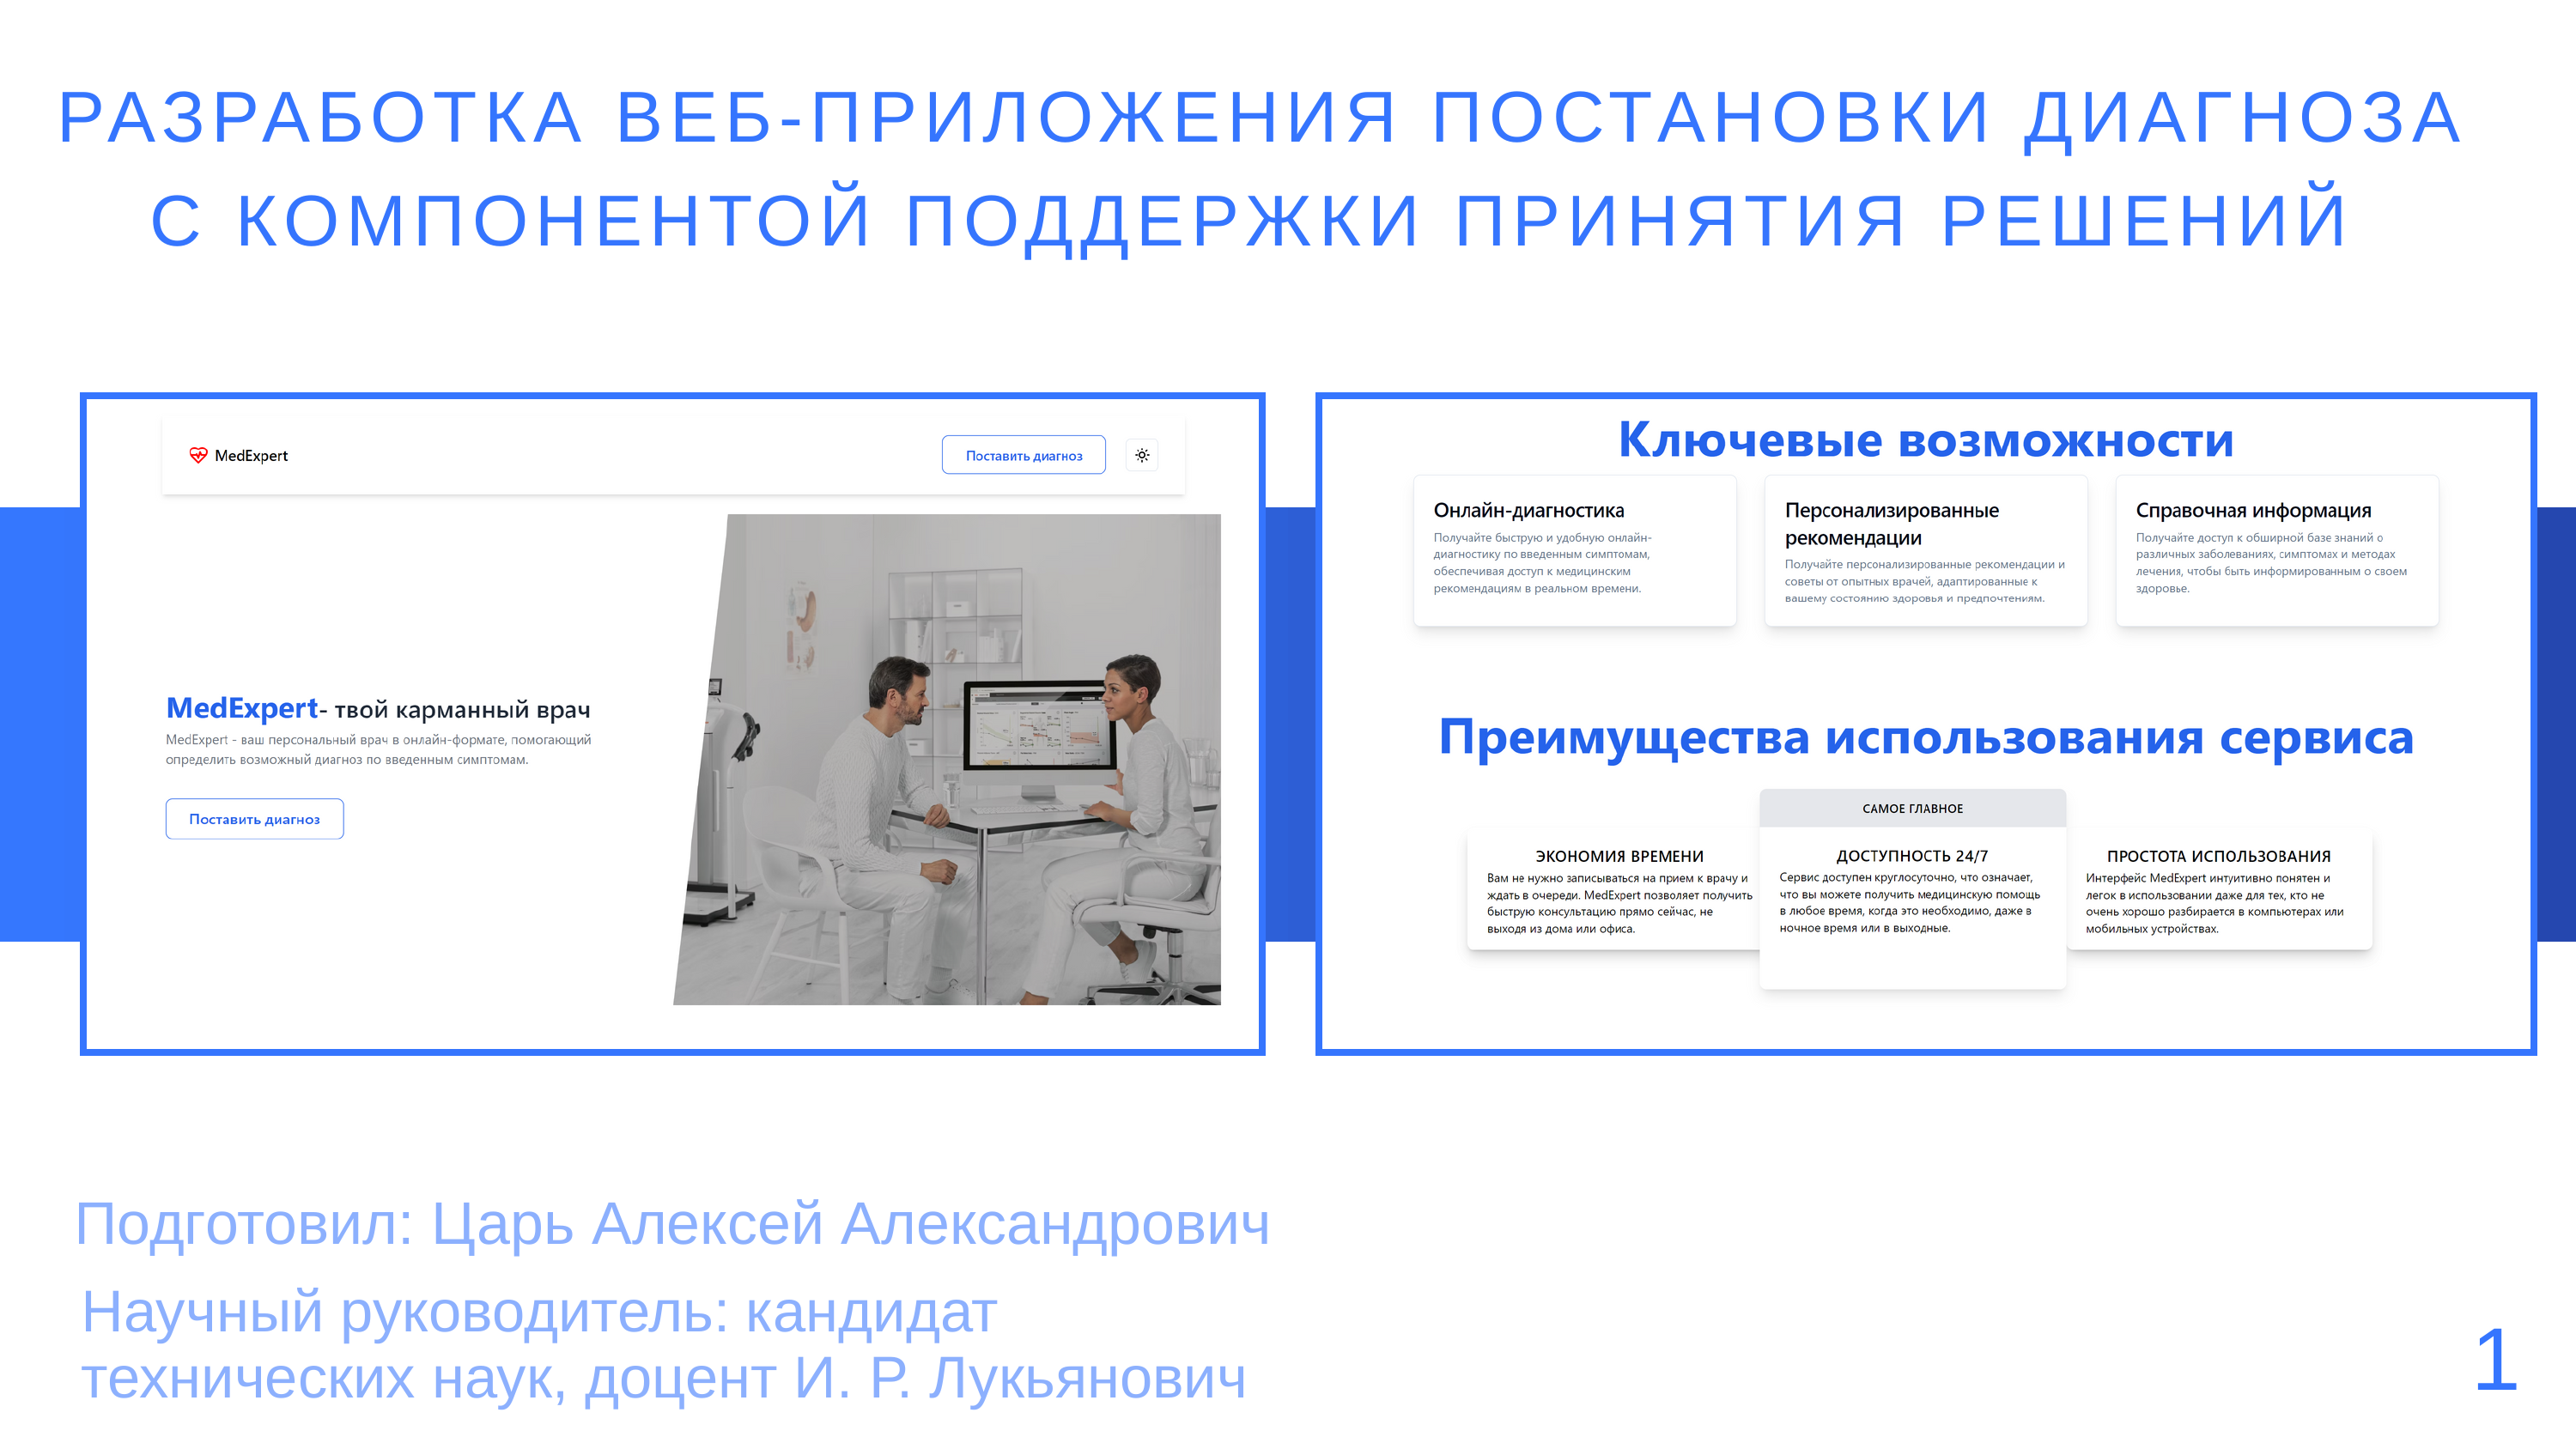

РАЗРАБОТКА ВЕБ-ПРИЛОЖЕНИЯ ПОСТАНОВКИ ДИАГНОЗА С КОМПОНЕНТОЙ ПОДДЕРЖКИ ПРИНЯТИЯ РЕШЕНИЙ

Подготовил: Царь Алексей Александрович
Научный руководитель: кандидат
технических наук, доцент И. Р. Лукьянович
1